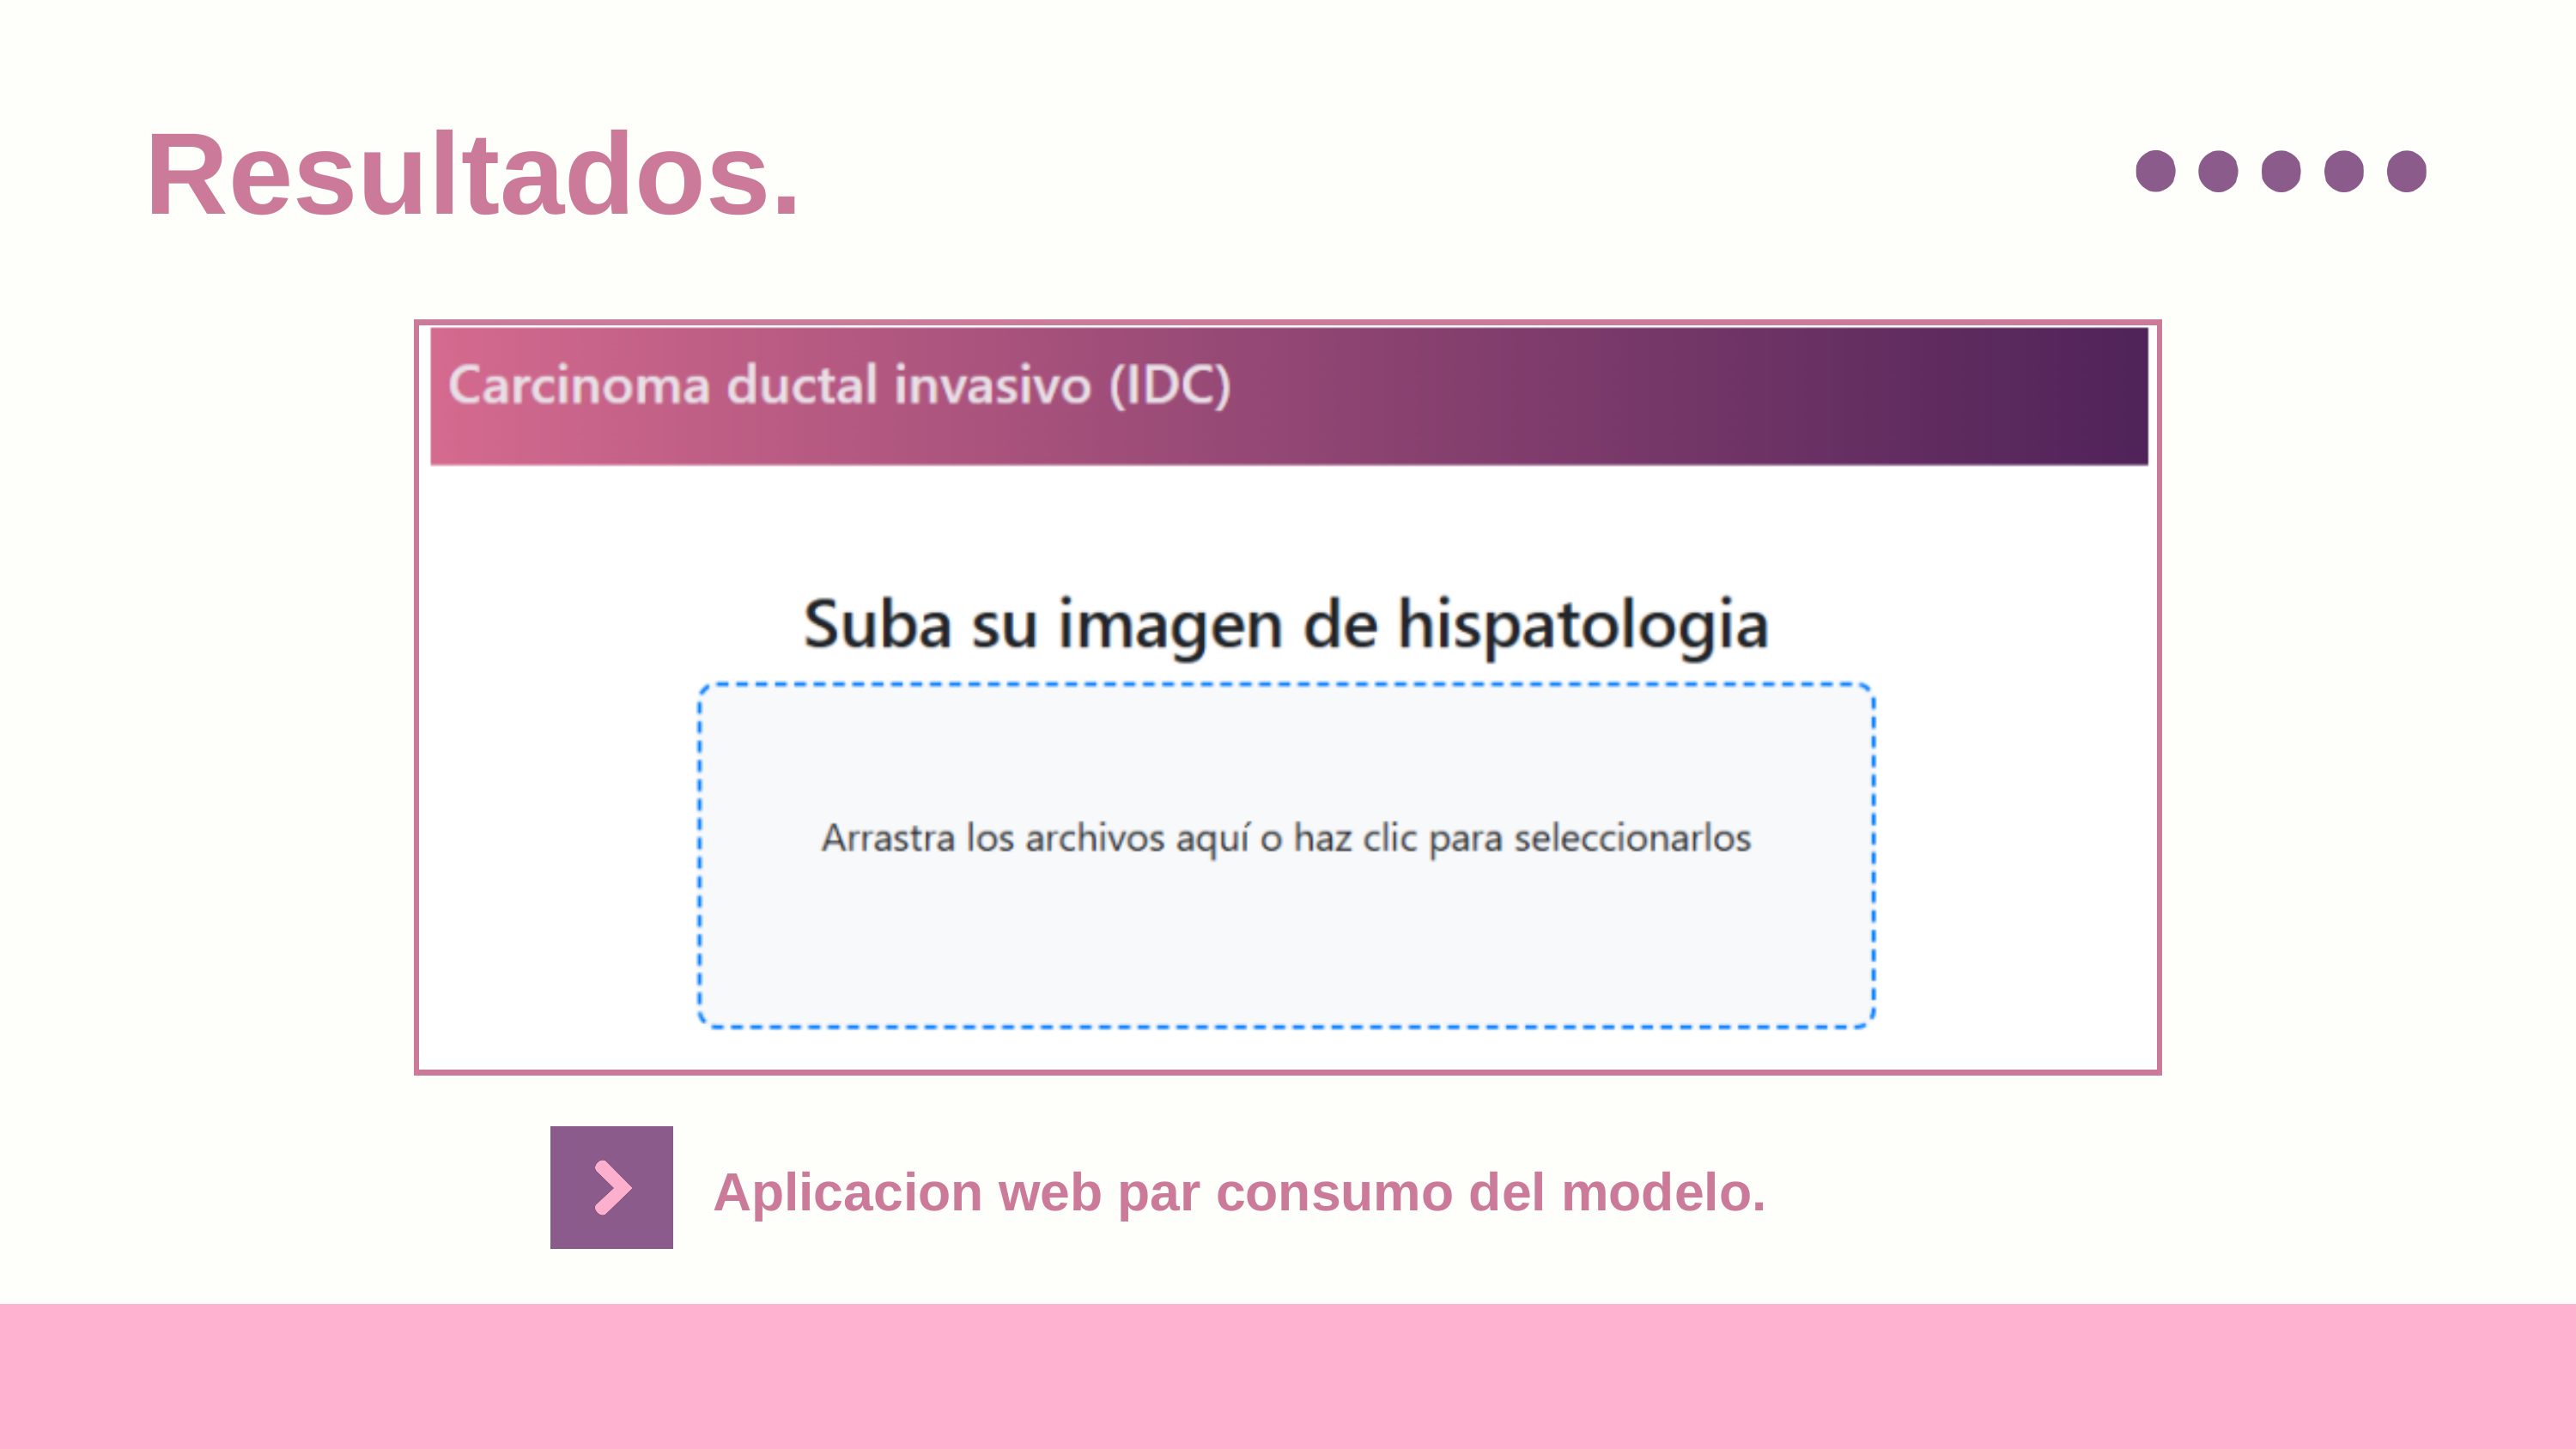

Resultados.

Aplicacion web par consumo del modelo.